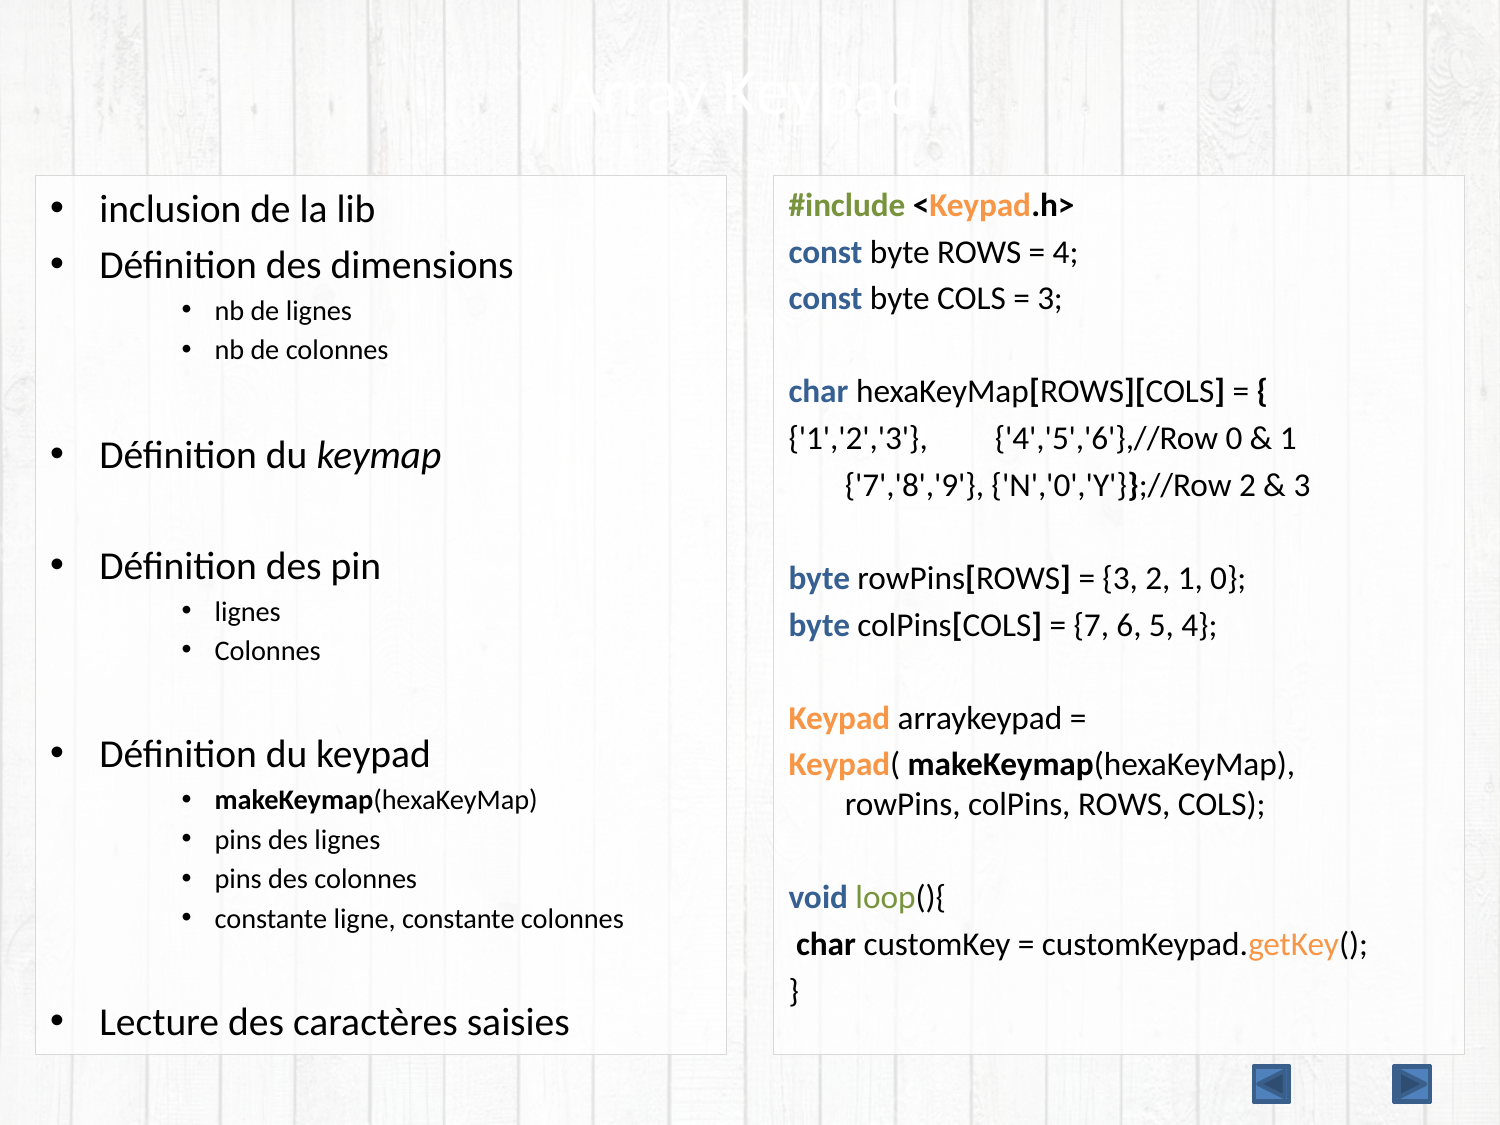

# Array Keypad
inclusion de la lib
Définition des dimensions
nb de lignes
nb de colonnes

Définition du keymap

Définition des pin
lignes
Colonnes

Définition du keypad
makeKeymap(hexaKeyMap)
pins des lignes
pins des colonnes
constante ligne, constante colonnes

Lecture des caractères saisies
#include <Keypad.h>
const byte ROWS = 4;
const byte COLS = 3;

char hexaKeyMap[ROWS][COLS] = {
{'1','2','3'},	{'4','5','6'},//Row 0 & 1
	{'7','8','9'}, {'N','0','Y'}};//Row 2 & 3

byte rowPins[ROWS] = {3, 2, 1, 0};
byte colPins[COLS] = {7, 6, 5, 4};

Keypad arraykeypad =
Keypad( makeKeymap(hexaKeyMap), 	rowPins, colPins, ROWS, COLS);

void loop(){
 char customKey = customKeypad.getKey();
}